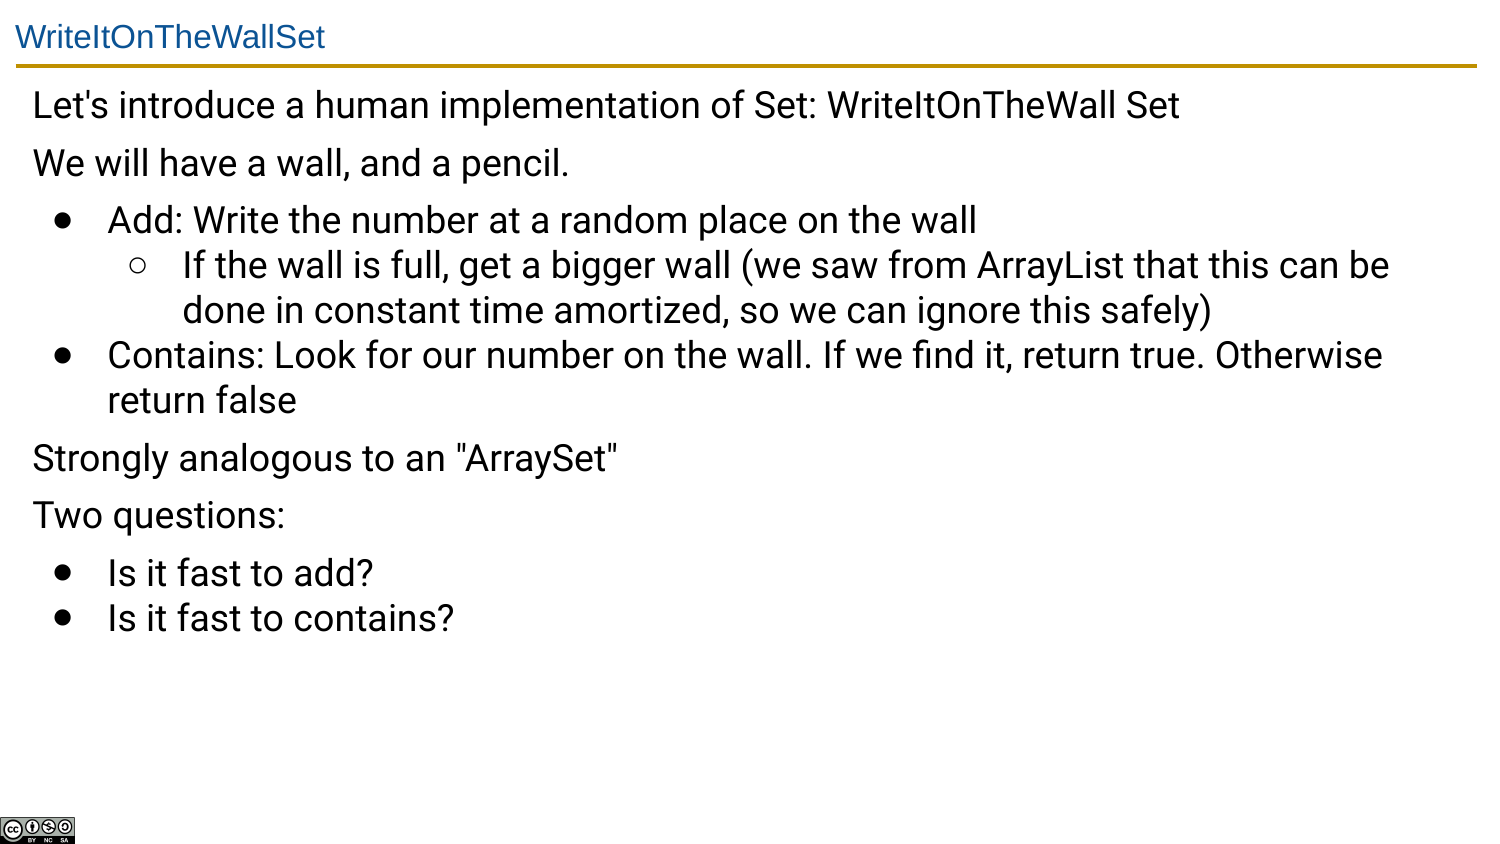

# WriteItOnTheWallSet
Let's introduce a human implementation of Set: WriteItOnTheWall Set
We will have a wall, and a pencil.
Add: Write the number at a random place on the wall
If the wall is full, get a bigger wall (we saw from ArrayList that this can be done in constant time amortized, so we can ignore this safely)
Contains: Look for our number on the wall. If we find it, return true. Otherwise return false
Strongly analogous to an "ArraySet"
Two questions:
Is it fast to add?
Is it fast to contains?